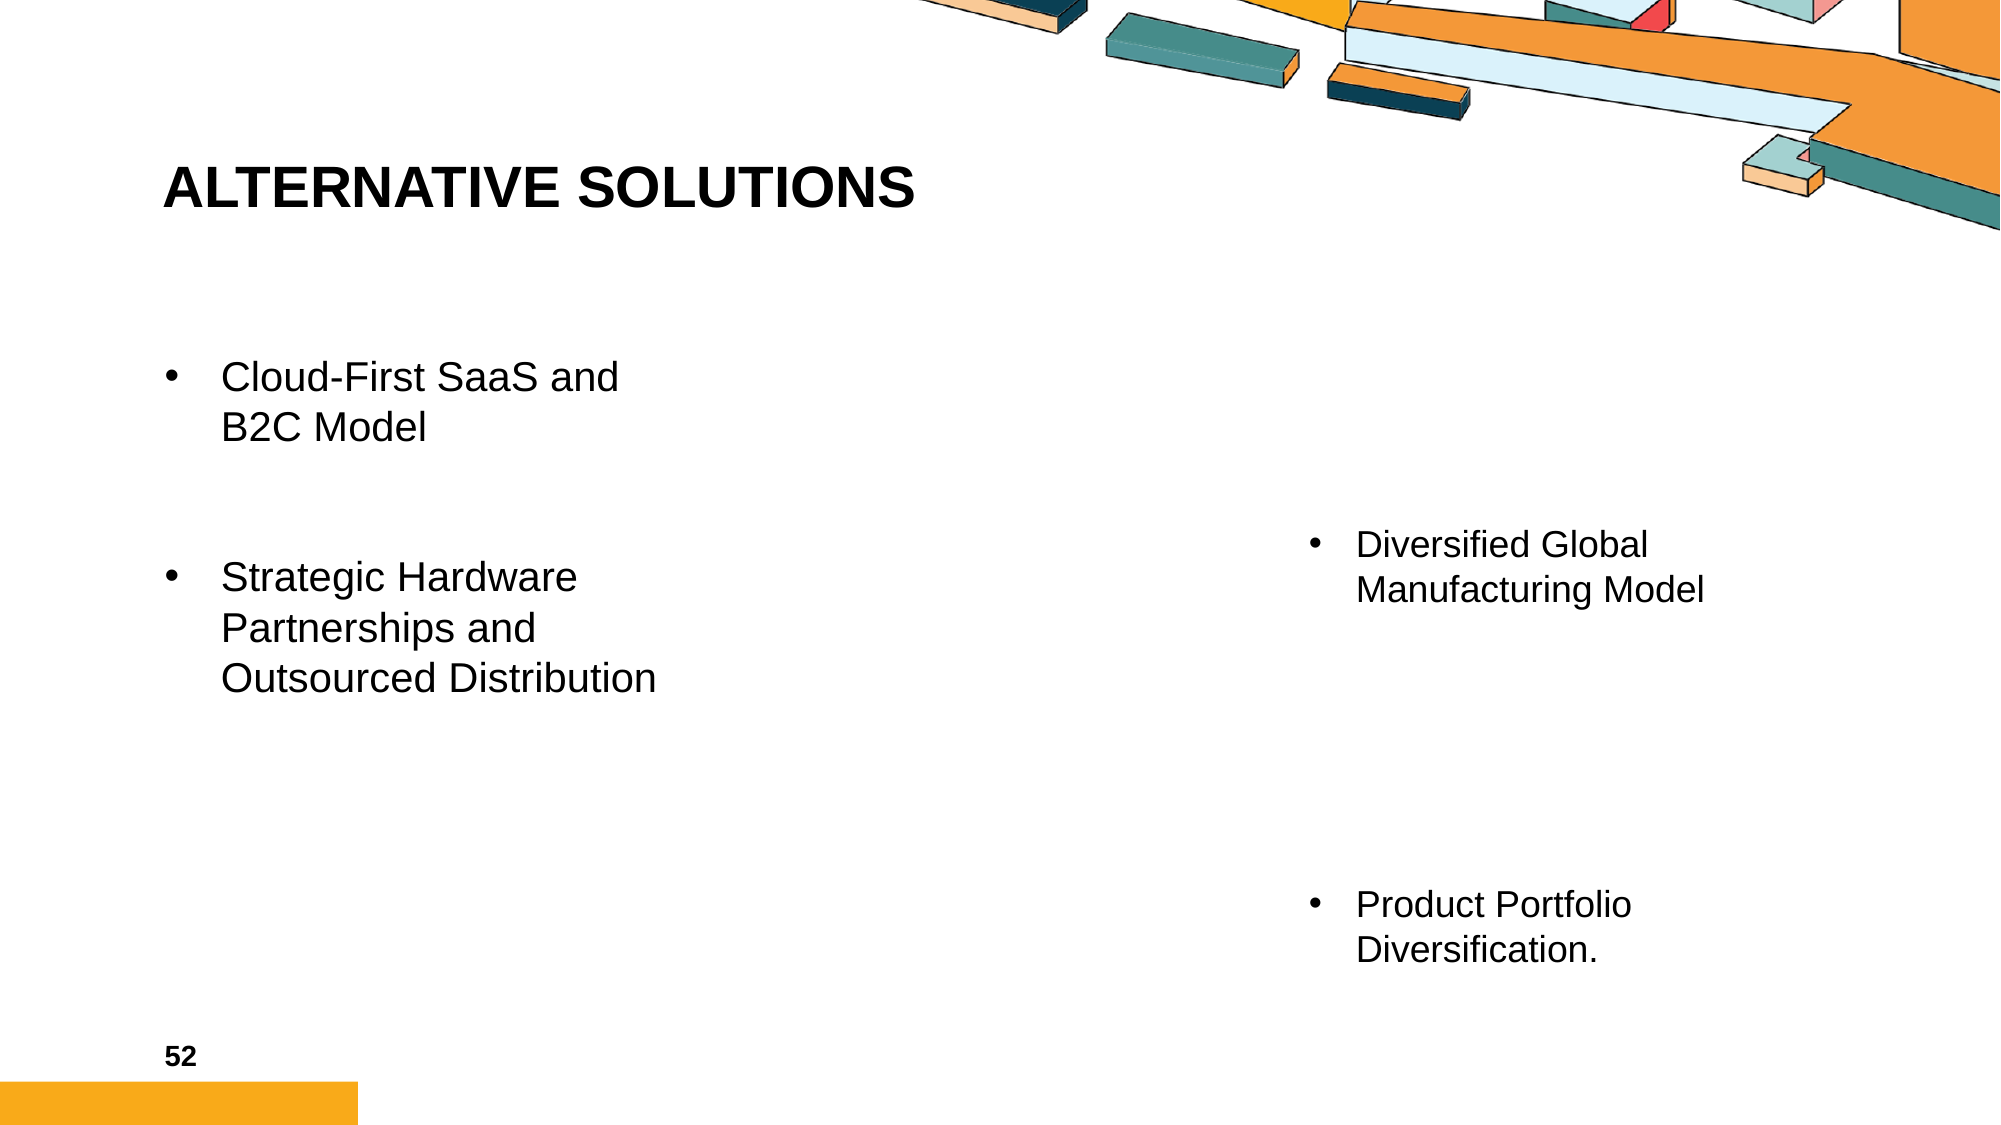

# Alternative solutions
Cloud-First SaaS and B2C Model

Strategic Hardware Partnerships and Outsourced Distribution
Diversified Global Manufacturing Model

Product Portfolio Diversification.
52